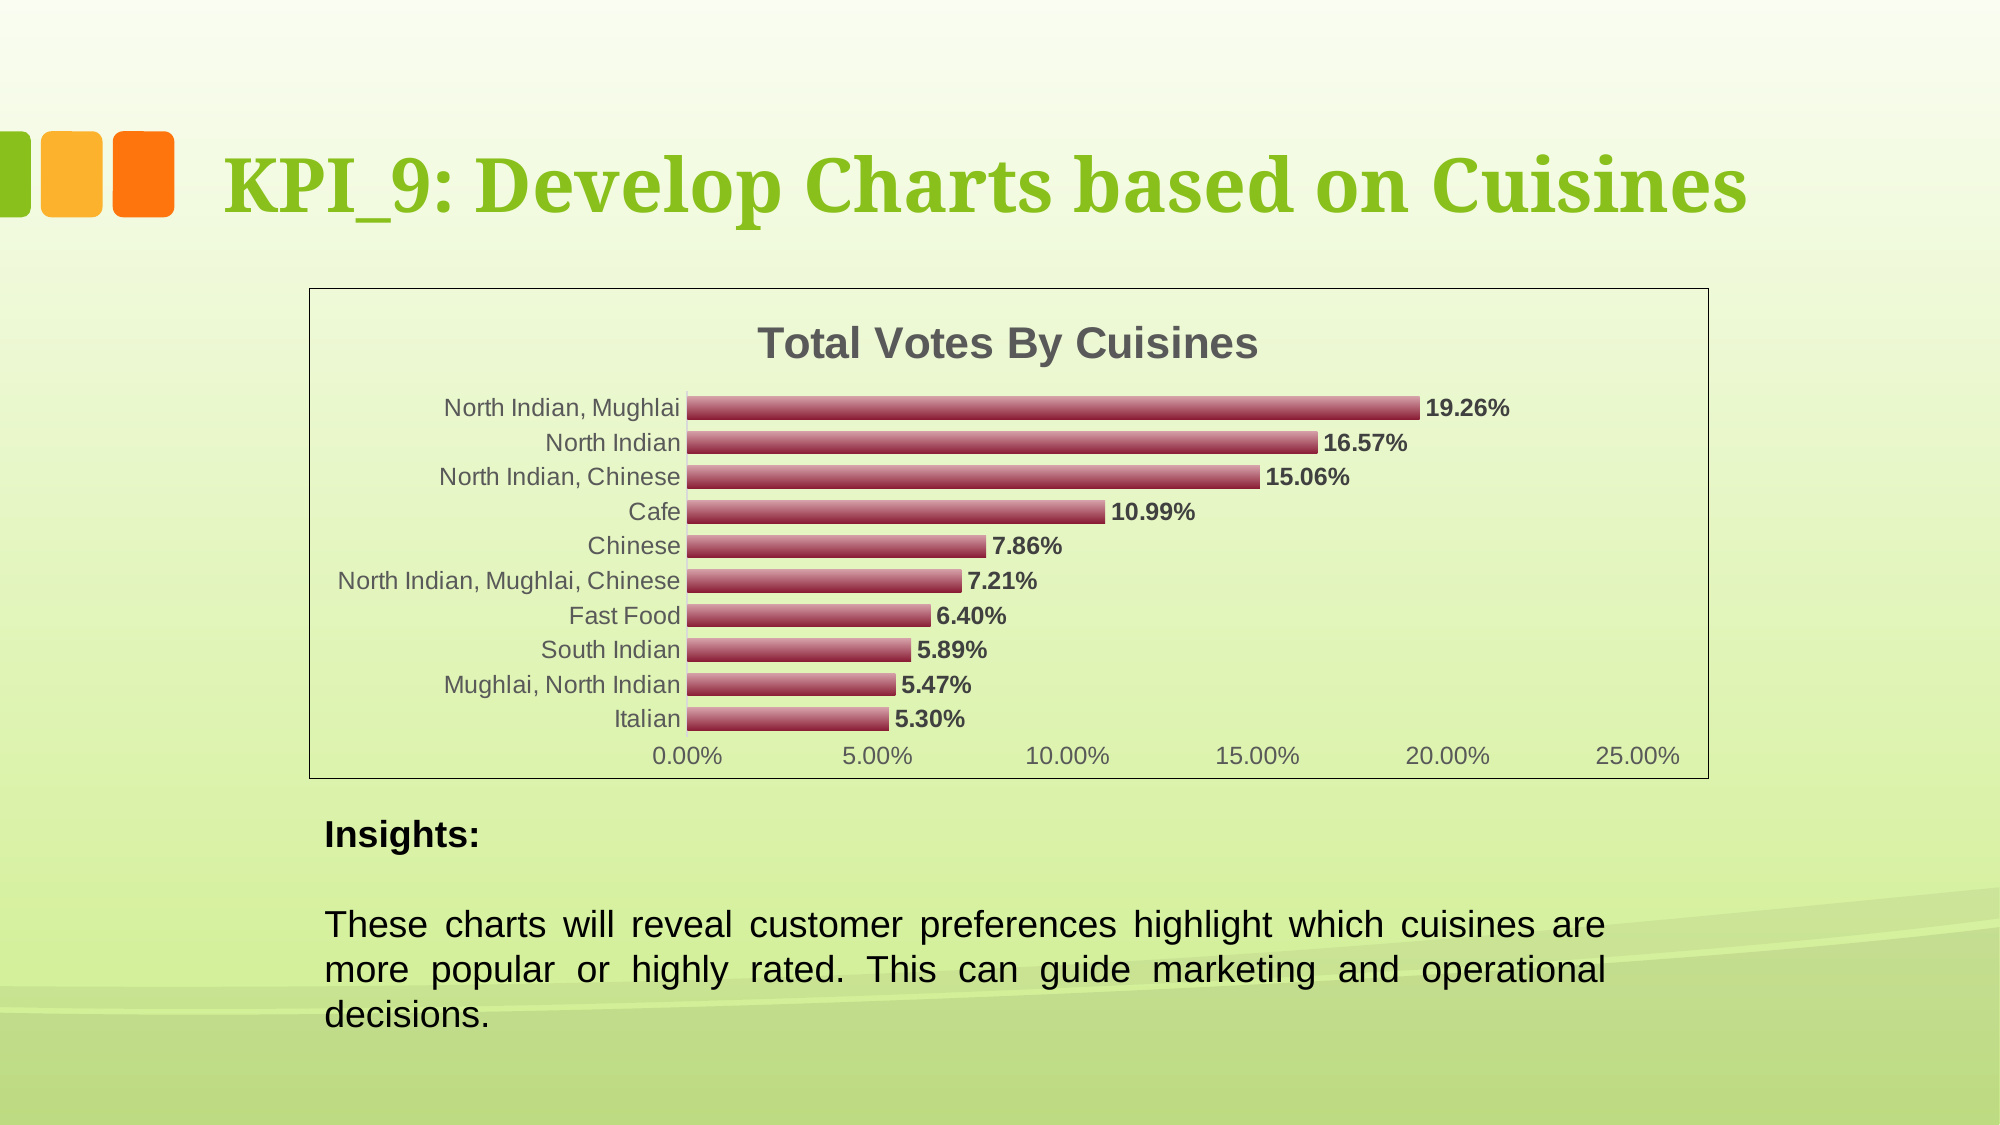

# KPI_9: Develop Charts based on Cuisines

### Chart: Total Votes By Cuisines

| Category |  |
|---|---|
| Italian | 0.053032366263402325 |
| Mughlai, North Indian | 0.054738117080442635 |
| South Indian | 0.05888782179920876 |
| Fast Food | 0.0639728226592512 |
| North Indian, Mughlai, Chinese | 0.07208230606043231 |
| Chinese | 0.07856845937732929 |
| Cafe | 0.10985966974370735 |
| North Indian, Chinese | 0.15055042715440628 |
| North Indian | 0.16570509145117826 |
| North Indian, Mughlai | 0.1926029184106416 |
Insights:

These charts will reveal customer preferences highlight which cuisines are more popular or highly rated. This can guide marketing and operational decisions.